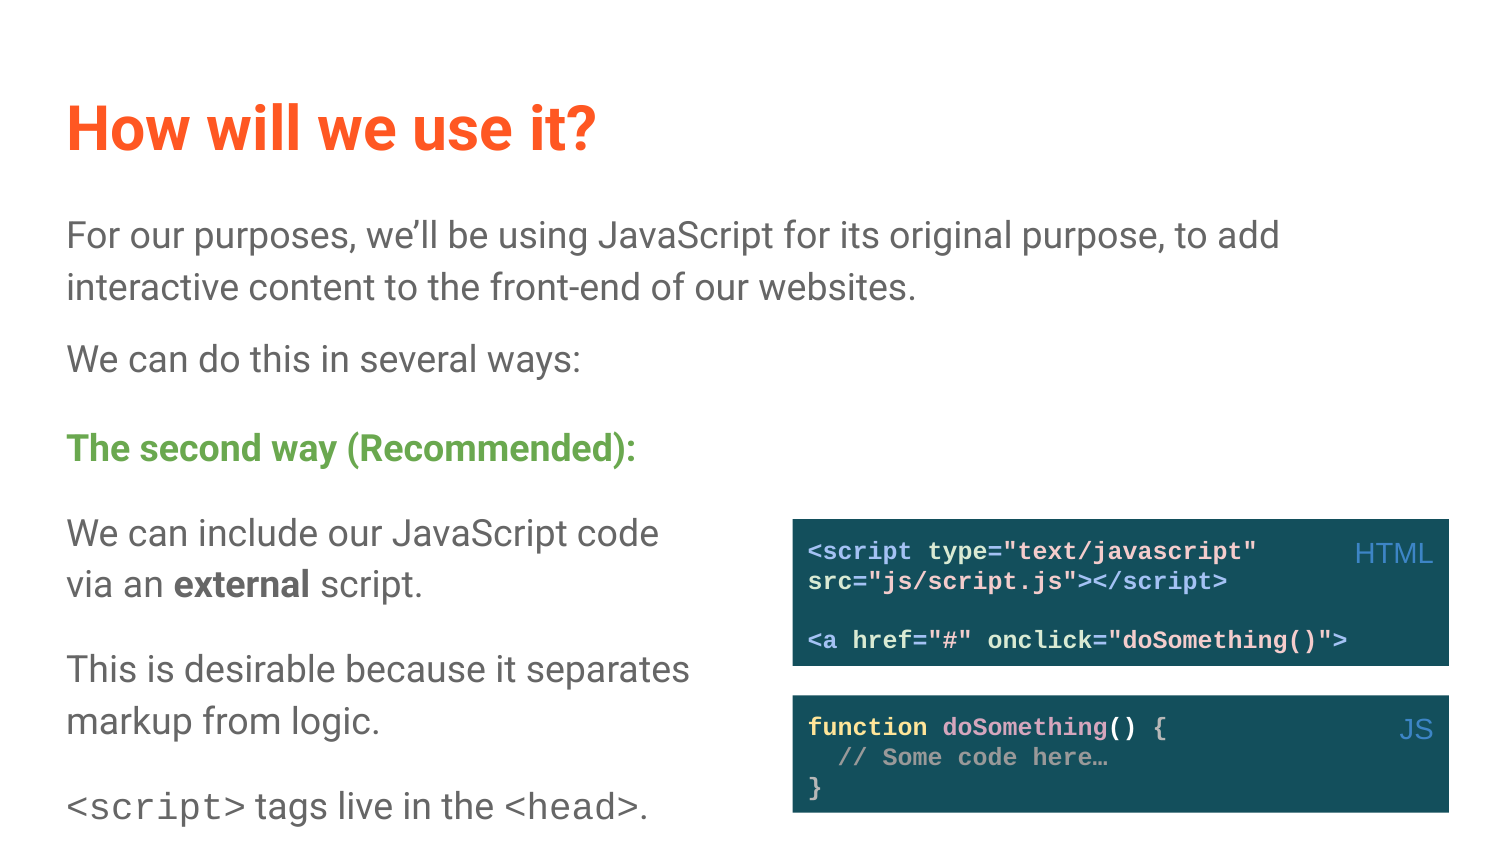

# How will we use it?
For our purposes, we’ll be using JavaScript for its original purpose, to add interactive content to the front-end of our websites.
We can do this in several ways:

The second way (Recommended):
We can include our JavaScript code via an external script.
This is desirable because it separates markup from logic.
<script> tags live in the <head>.
<script type="text/javascript" src="js/script.js"></script>

<a href="#" onclick="doSomething()">
HTML
function doSomething() {
  // Some code here…
}
JS